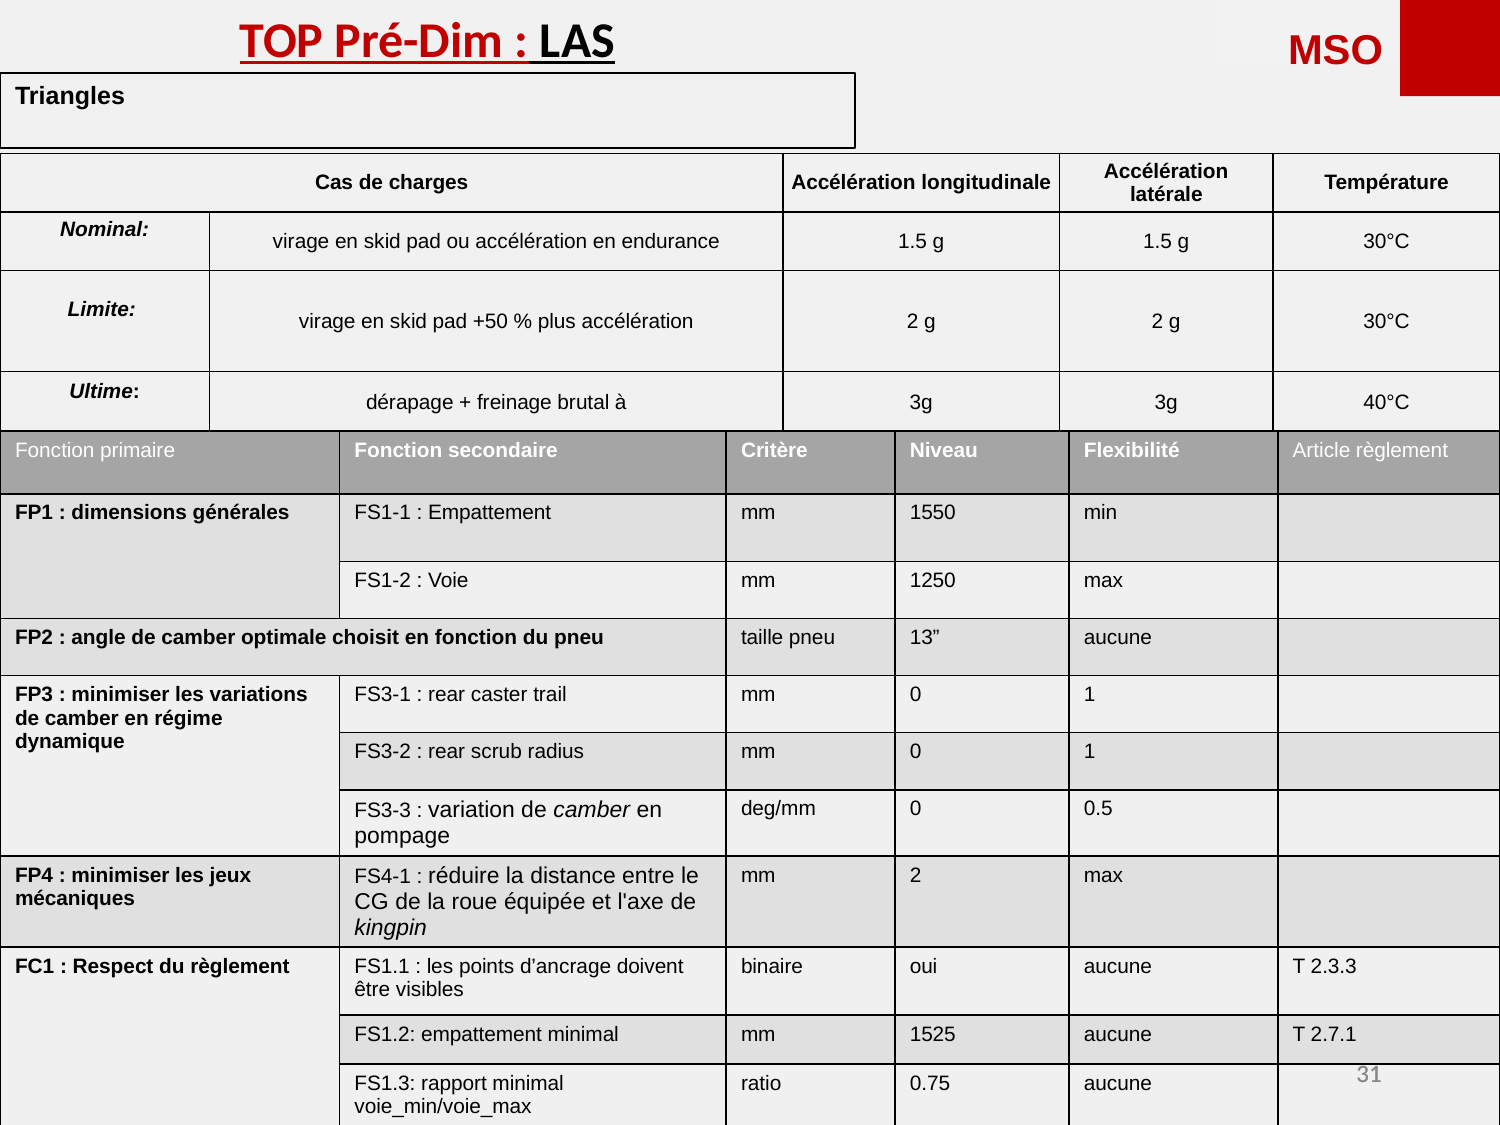

<<<<<<
TOP Pré-Dim : LAS
MSO
Triangles
| Cas de charges |  | Accélération longitudinale | Accélération latérale | Température |
| --- | --- | --- | --- | --- |
| Nominal: | virage en skid pad ou accélération en endurance | 1.5 g | 1.5 g | 30°C |
| Limite: | virage en skid pad +50 % plus accélération | 2 g | 2 g | 30°C |
| Ultime: | dérapage + freinage brutal à | 3g | 3g | 40°C |
| Fonction primaire | Fonction secondaire | Critère | Niveau | Flexibilité | Article règlement |
| --- | --- | --- | --- | --- | --- |
| FP1 : dimensions générales | FS1-1 : Empattement | mm | 1550 | min |  |
|  | FS1-2 : Voie | mm | 1250 | max |  |
| FP2 : angle de camber optimale choisit en fonction du pneu |  | taille pneu | 13” | aucune |  |
| FP3 : minimiser les variations de camber en régime dynamique | FS3-1 : rear caster trail | mm | 0 | 1 |  |
|  | FS3-2 : rear scrub radius | mm | 0 | 1 |  |
|  | FS3-3 : variation de camber en pompage | deg/mm | 0 | 0.5 |  |
| FP4 : minimiser les jeux mécaniques | FS4-1 : réduire la distance entre le CG de la roue équipée et l'axe de kingpin | mm | 2 | max |  |
| FC1 : Respect du règlement | FS1.1 : les points d’ancrage doivent être visibles | binaire | oui | aucune | T 2.3.3 |
|  | FS1.2: empattement minimal | mm | 1525 | aucune | T 2.7.1 |
|  | FS1.3: rapport minimal voie\_min/voie\_max | ratio | 0.75 | aucune |  |
31
31